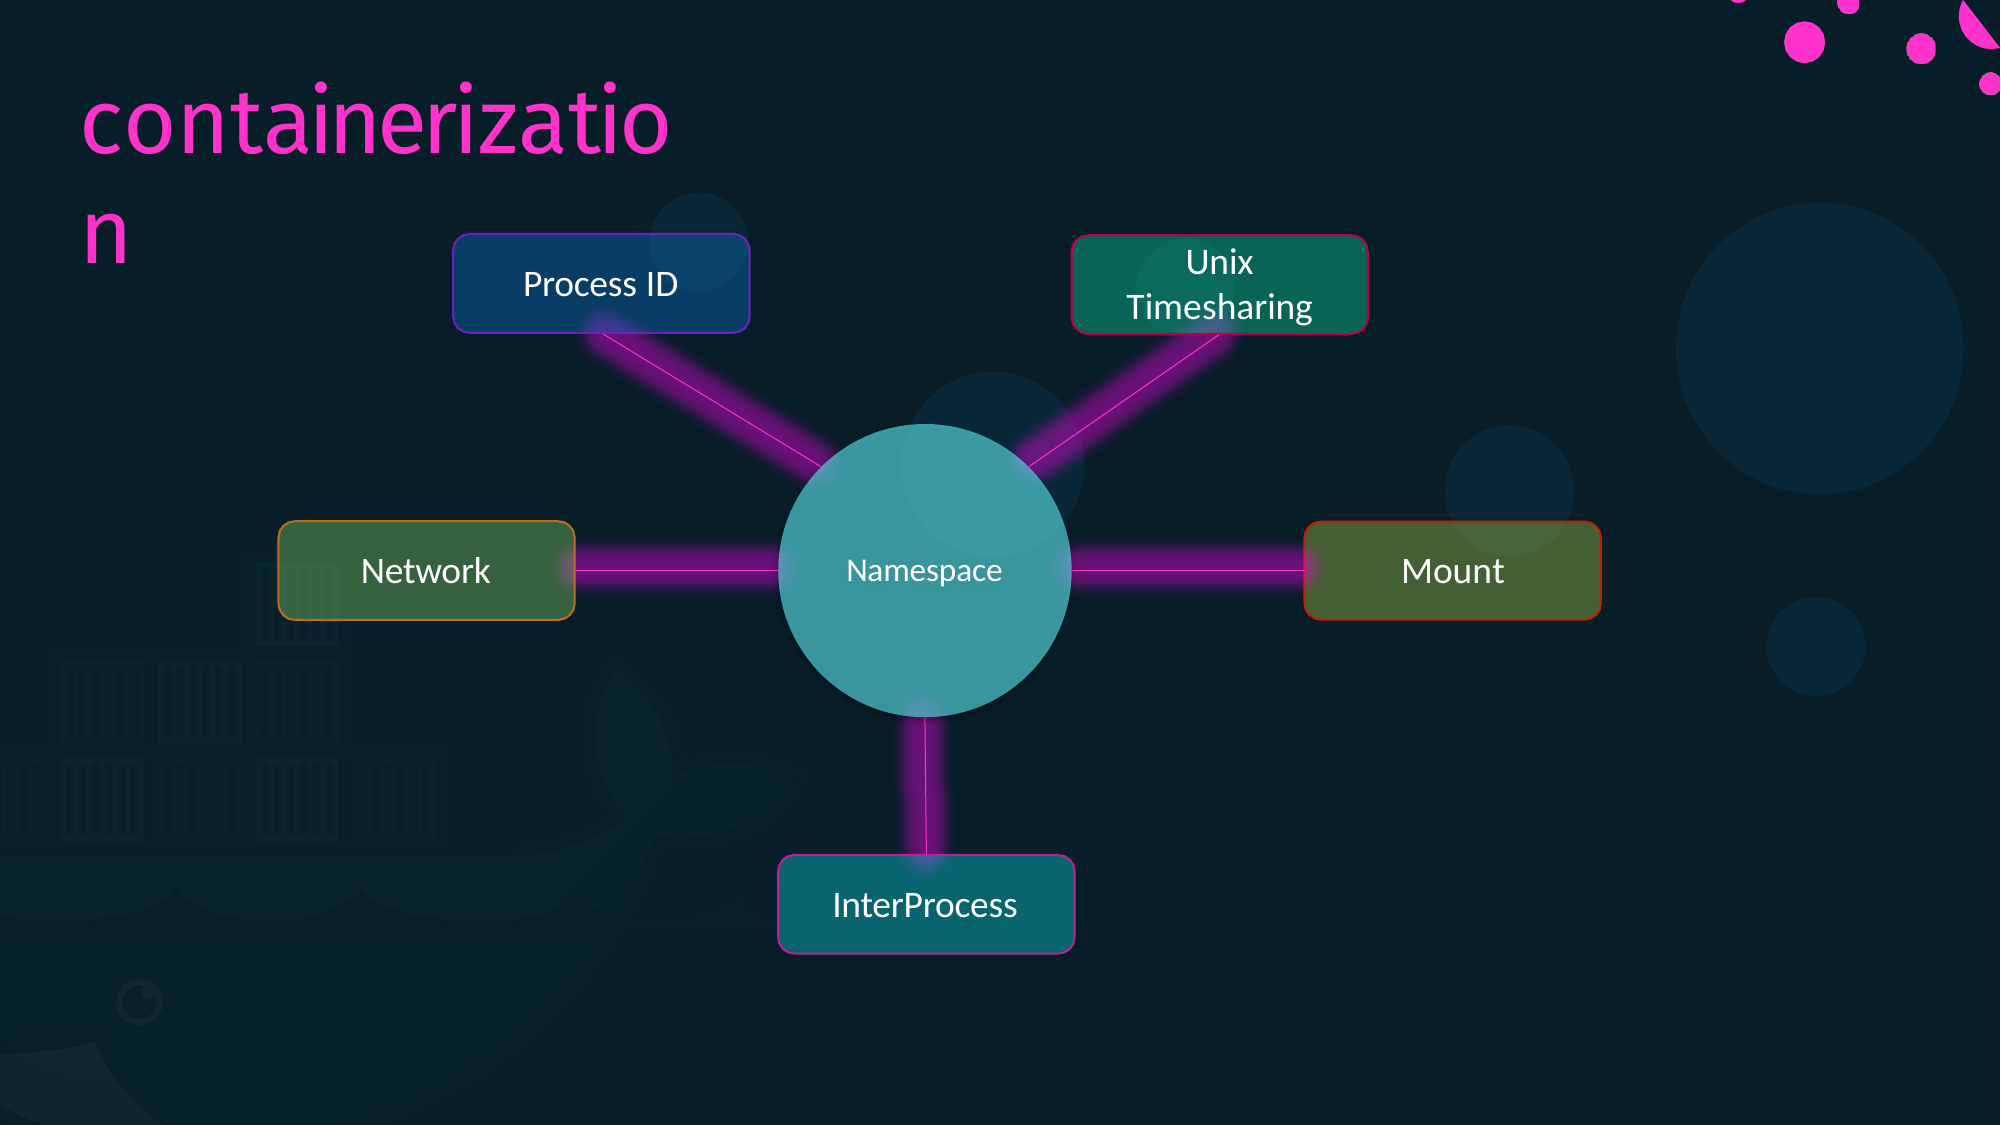

# containerization

Unix  Timesharing

Process ID

Network
Mount

Namespace

InterProcess